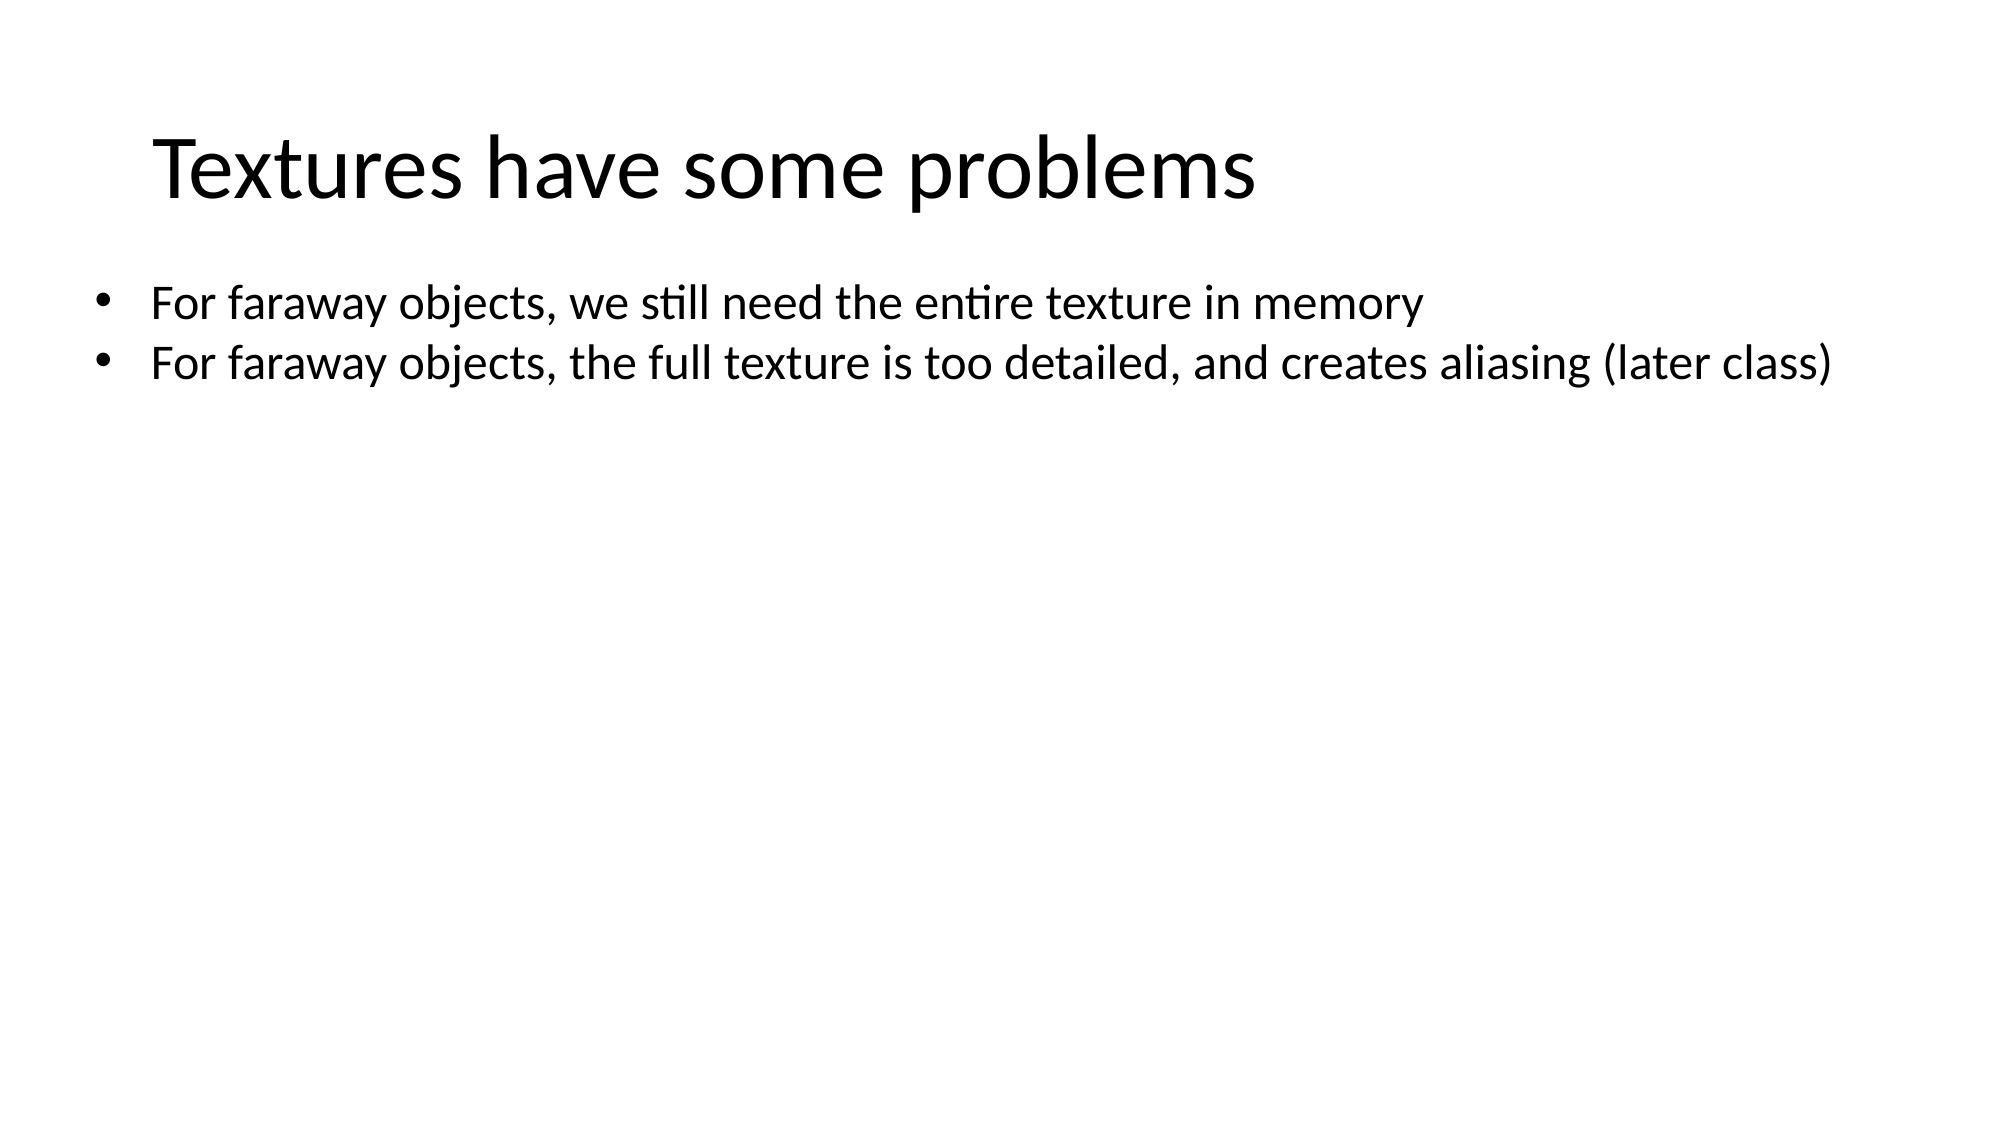

# Textures have some problems
For faraway objects, we still need the entire texture in memory
For faraway objects, the full texture is too detailed, and creates aliasing (later class)